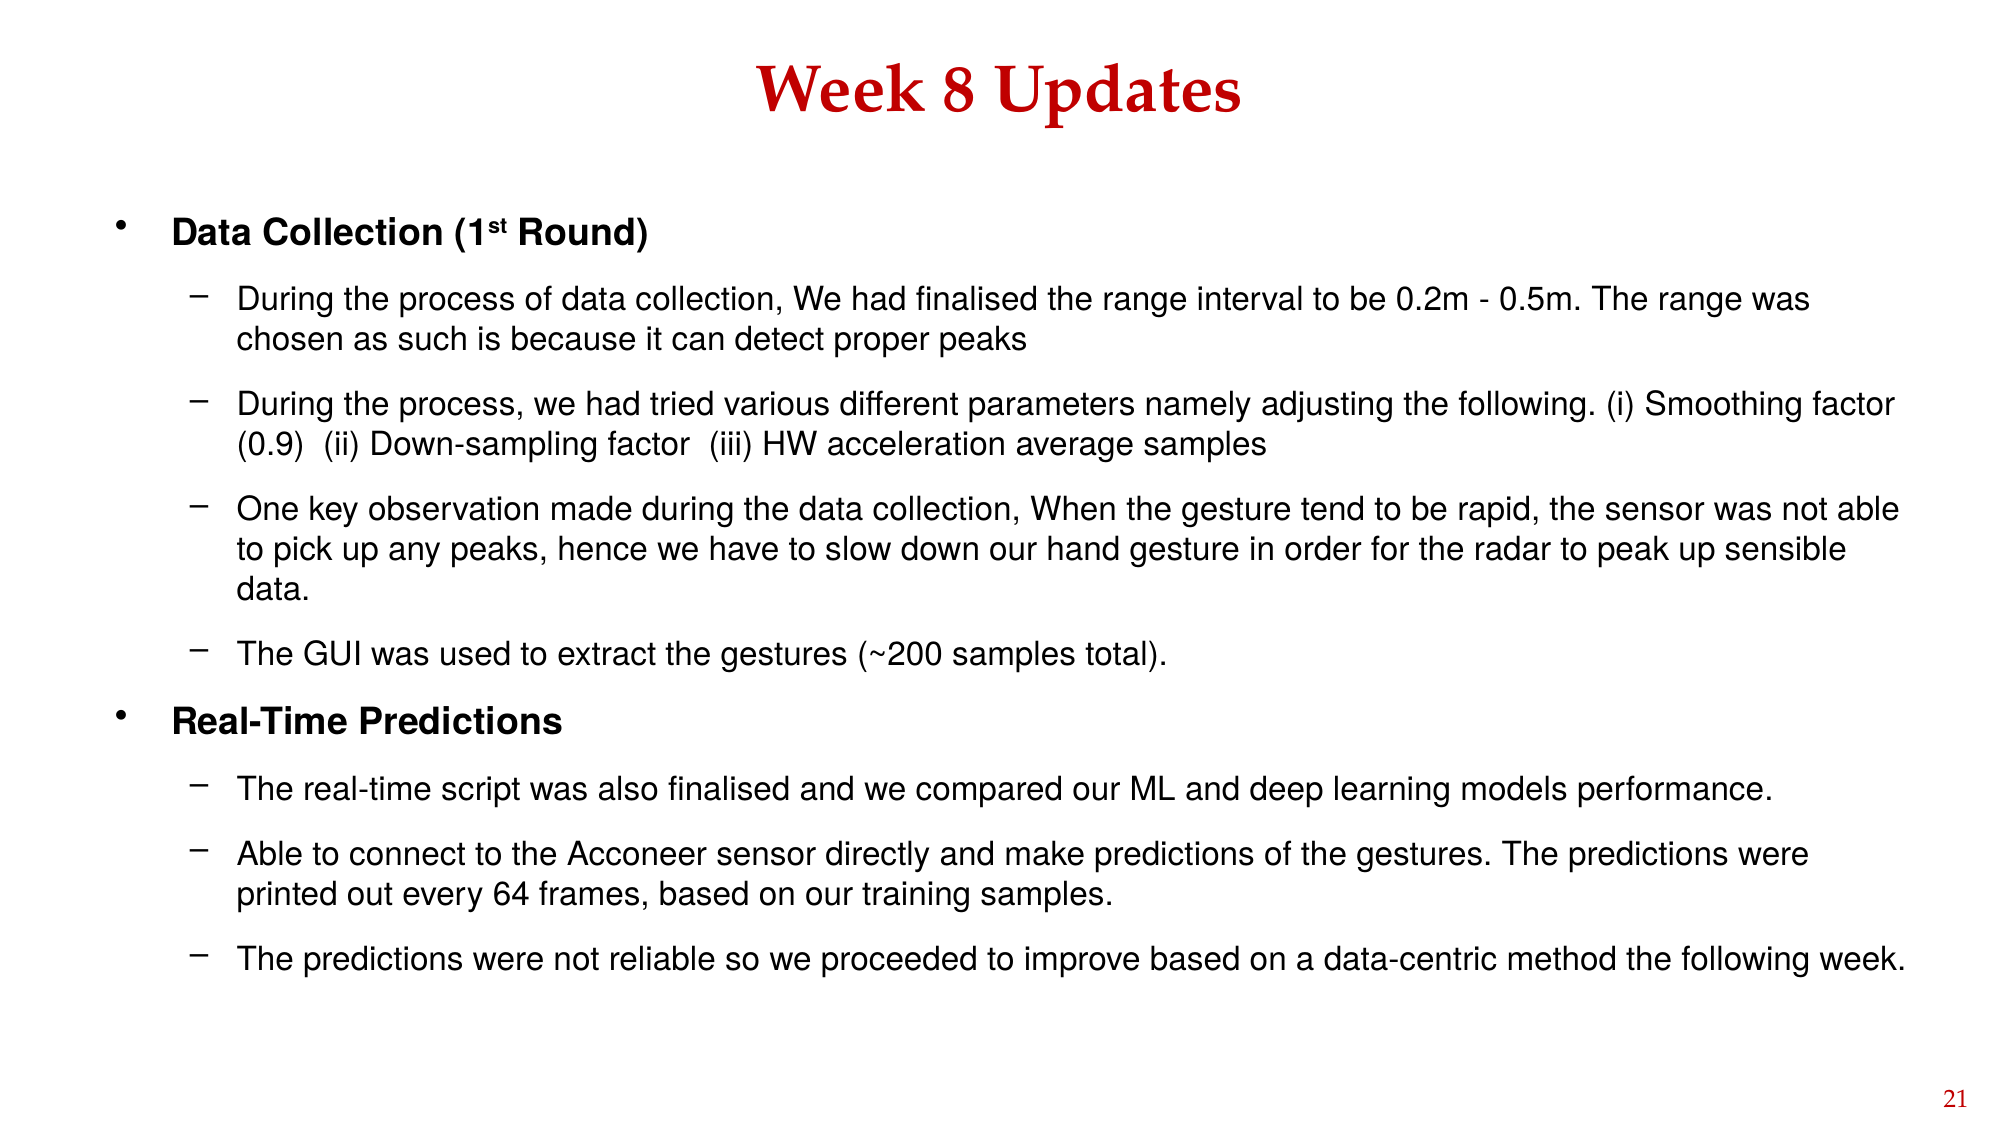

# Week 8 Updates
Data Collection (1st Round)
During the process of data collection, We had finalised the range interval to be 0.2m - 0.5m. The range was chosen as such is because it can detect proper peaks
During the process, we had tried various different parameters namely adjusting the following. (i) Smoothing factor (0.9)  (ii) Down-sampling factor  (iii) HW acceleration average samples
One key observation made during the data collection, When the gesture tend to be rapid, the sensor was not able to pick up any peaks, hence we have to slow down our hand gesture in order for the radar to peak up sensible data.
The GUI was used to extract the gestures (~200 samples total).
Real-Time Predictions
The real-time script was also finalised and we compared our ML and deep learning models performance.
Able to connect to the Acconeer sensor directly and make predictions of the gestures. The predictions were printed out every 64 frames, based on our training samples.
The predictions were not reliable so we proceeded to improve based on a data-centric method the following week.